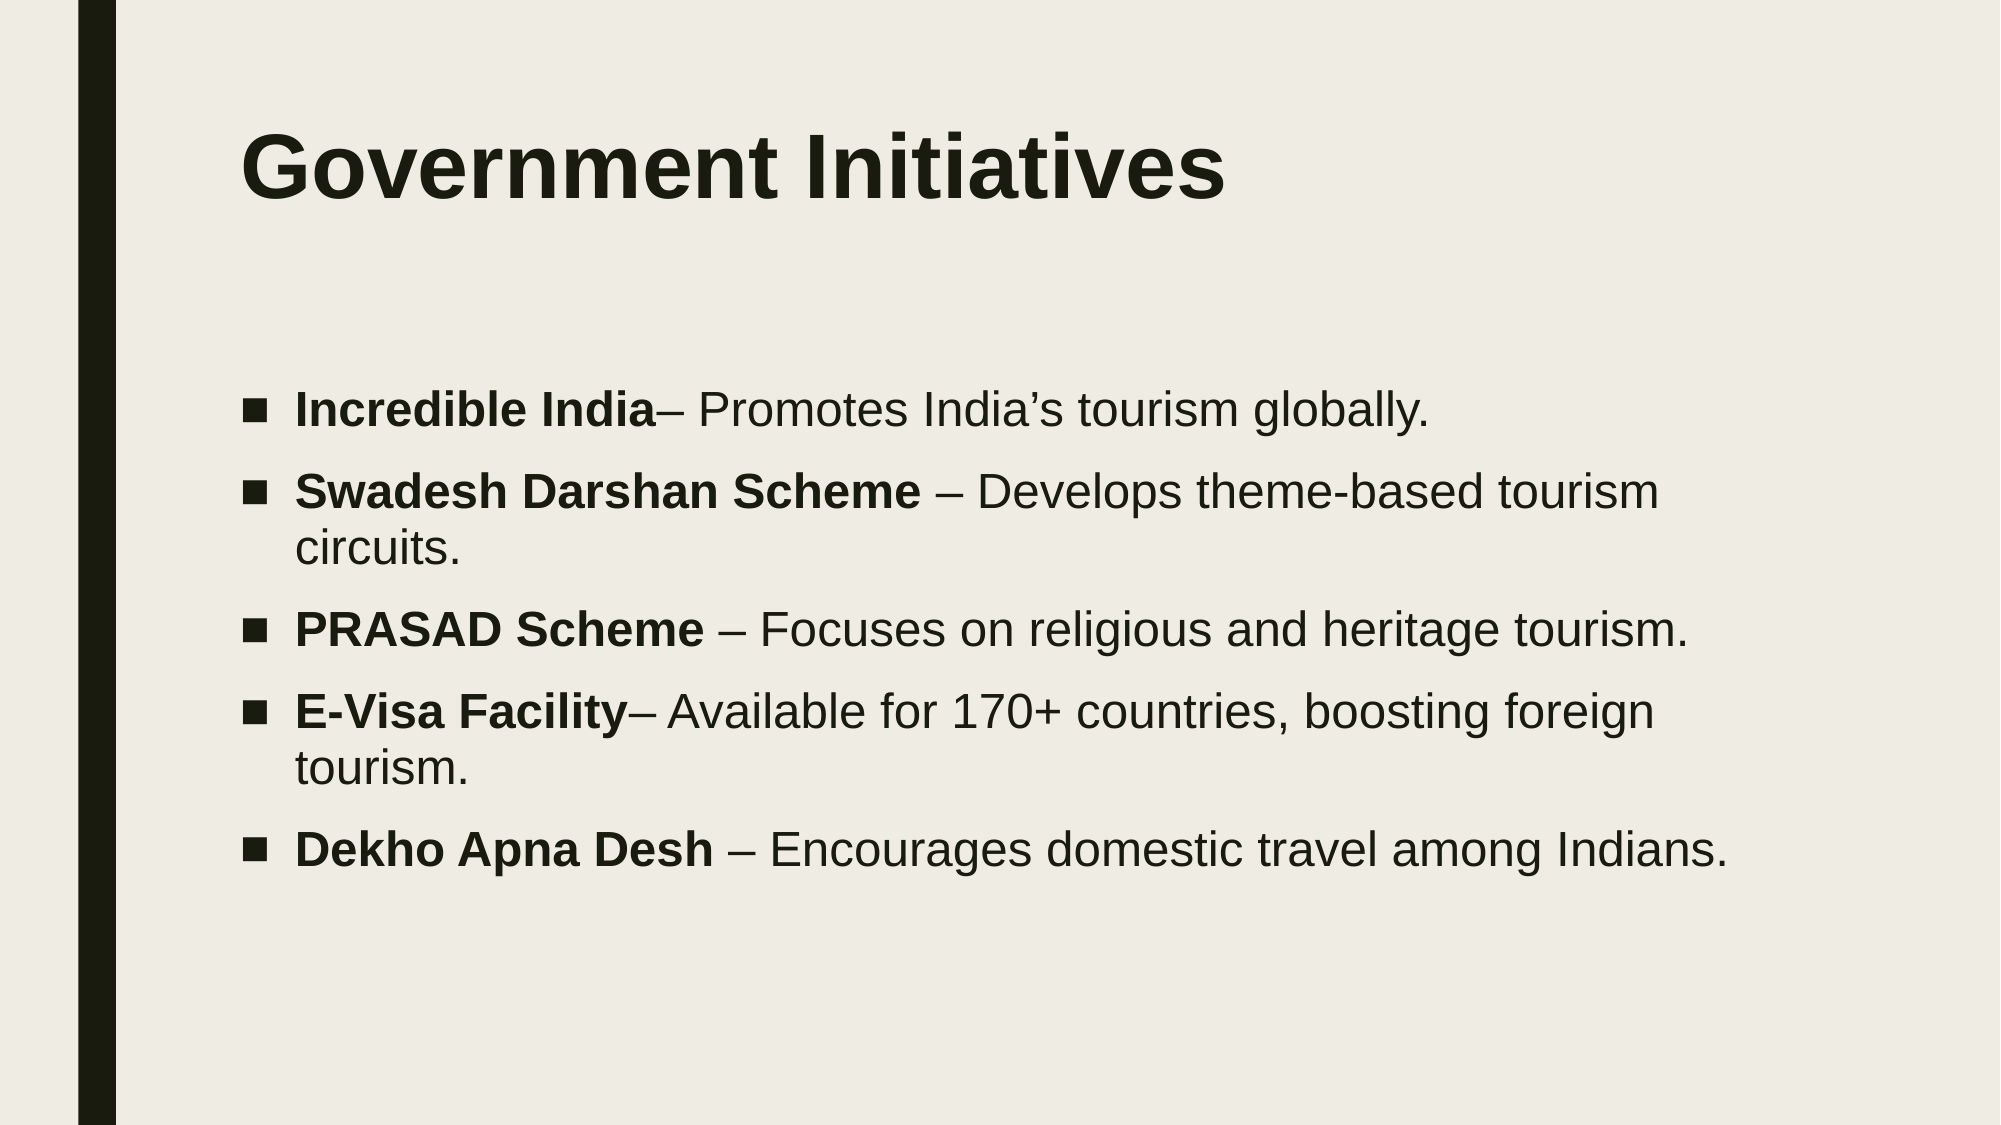

# Government Initiatives
Incredible India– Promotes India’s tourism globally.
Swadesh Darshan Scheme – Develops theme-based tourism circuits.
PRASAD Scheme – Focuses on religious and heritage tourism.
E-Visa Facility– Available for 170+ countries, boosting foreign tourism.
Dekho Apna Desh – Encourages domestic travel among Indians.